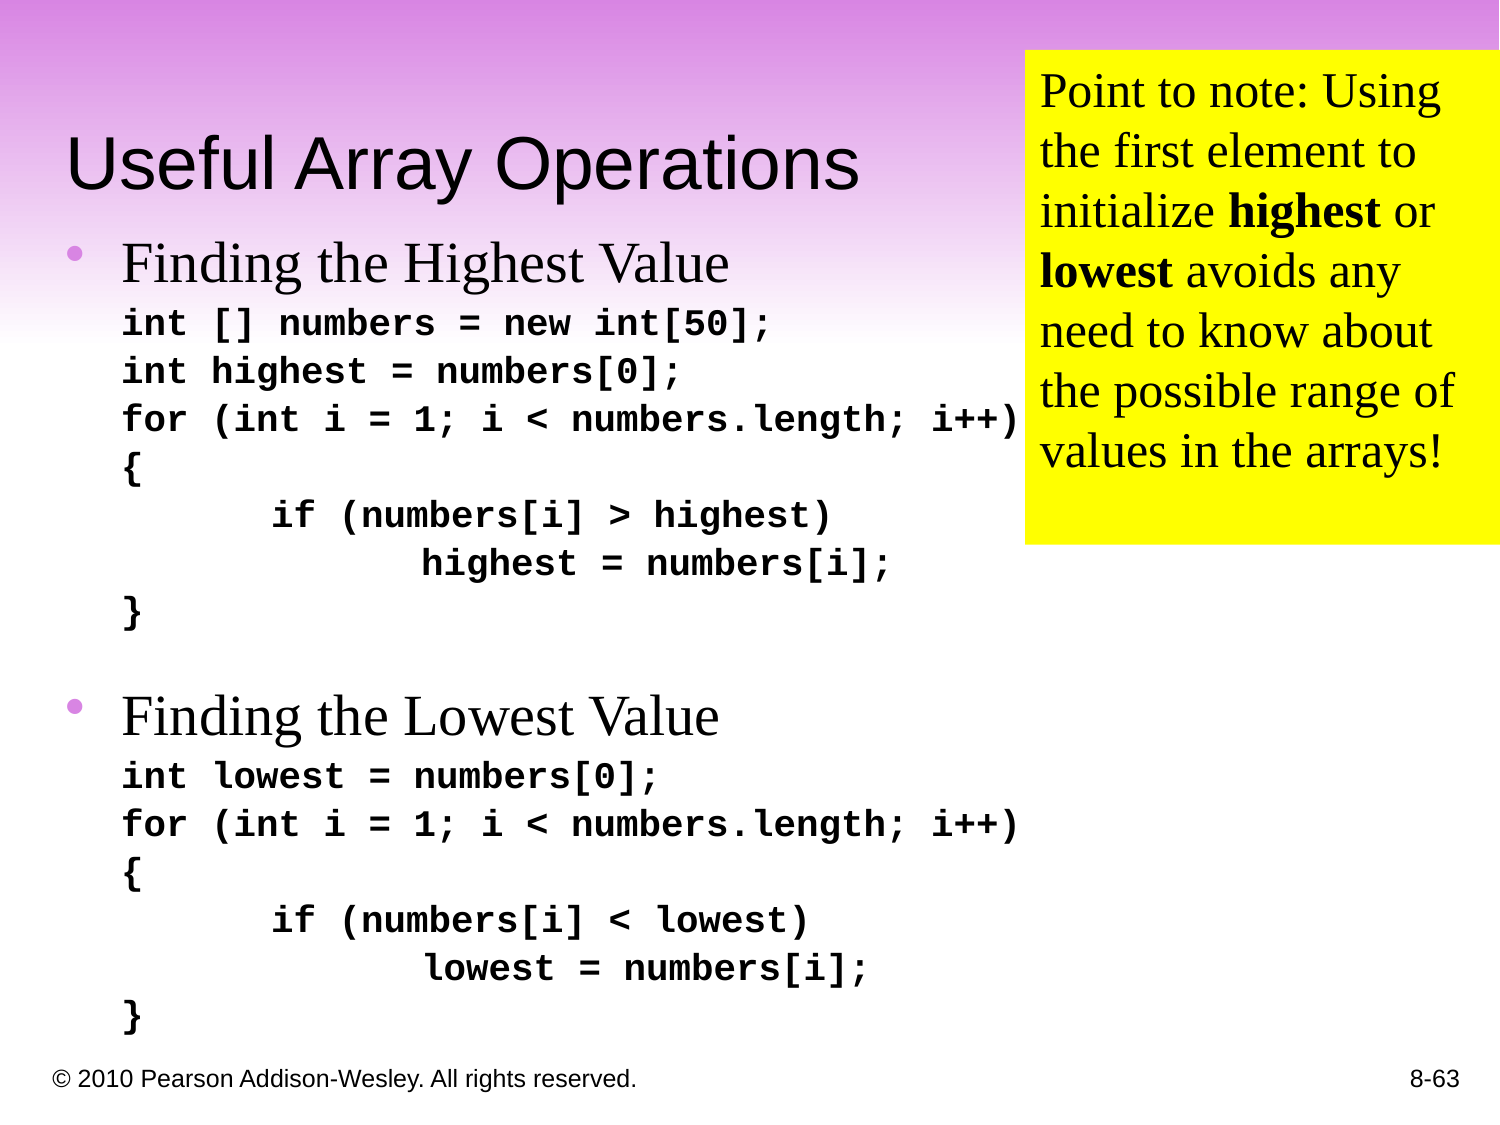

Useful Array Operations
Point to note: Using the first element to initialize highest or lowest avoids any need to know about the possible range of values in the arrays!

Finding the Highest Value
	int [] numbers = new int[50];
	int highest = numbers[0];
	for (int i = 1; i < numbers.length; i++)
	{
		if (numbers[i] > highest)
			highest = numbers[i];
	}

Finding the Lowest Value
	int lowest = numbers[0];
	for (int i = 1; i < numbers.length; i++)
	{
		if (numbers[i] < lowest)
			lowest = numbers[i];
	}

8-63